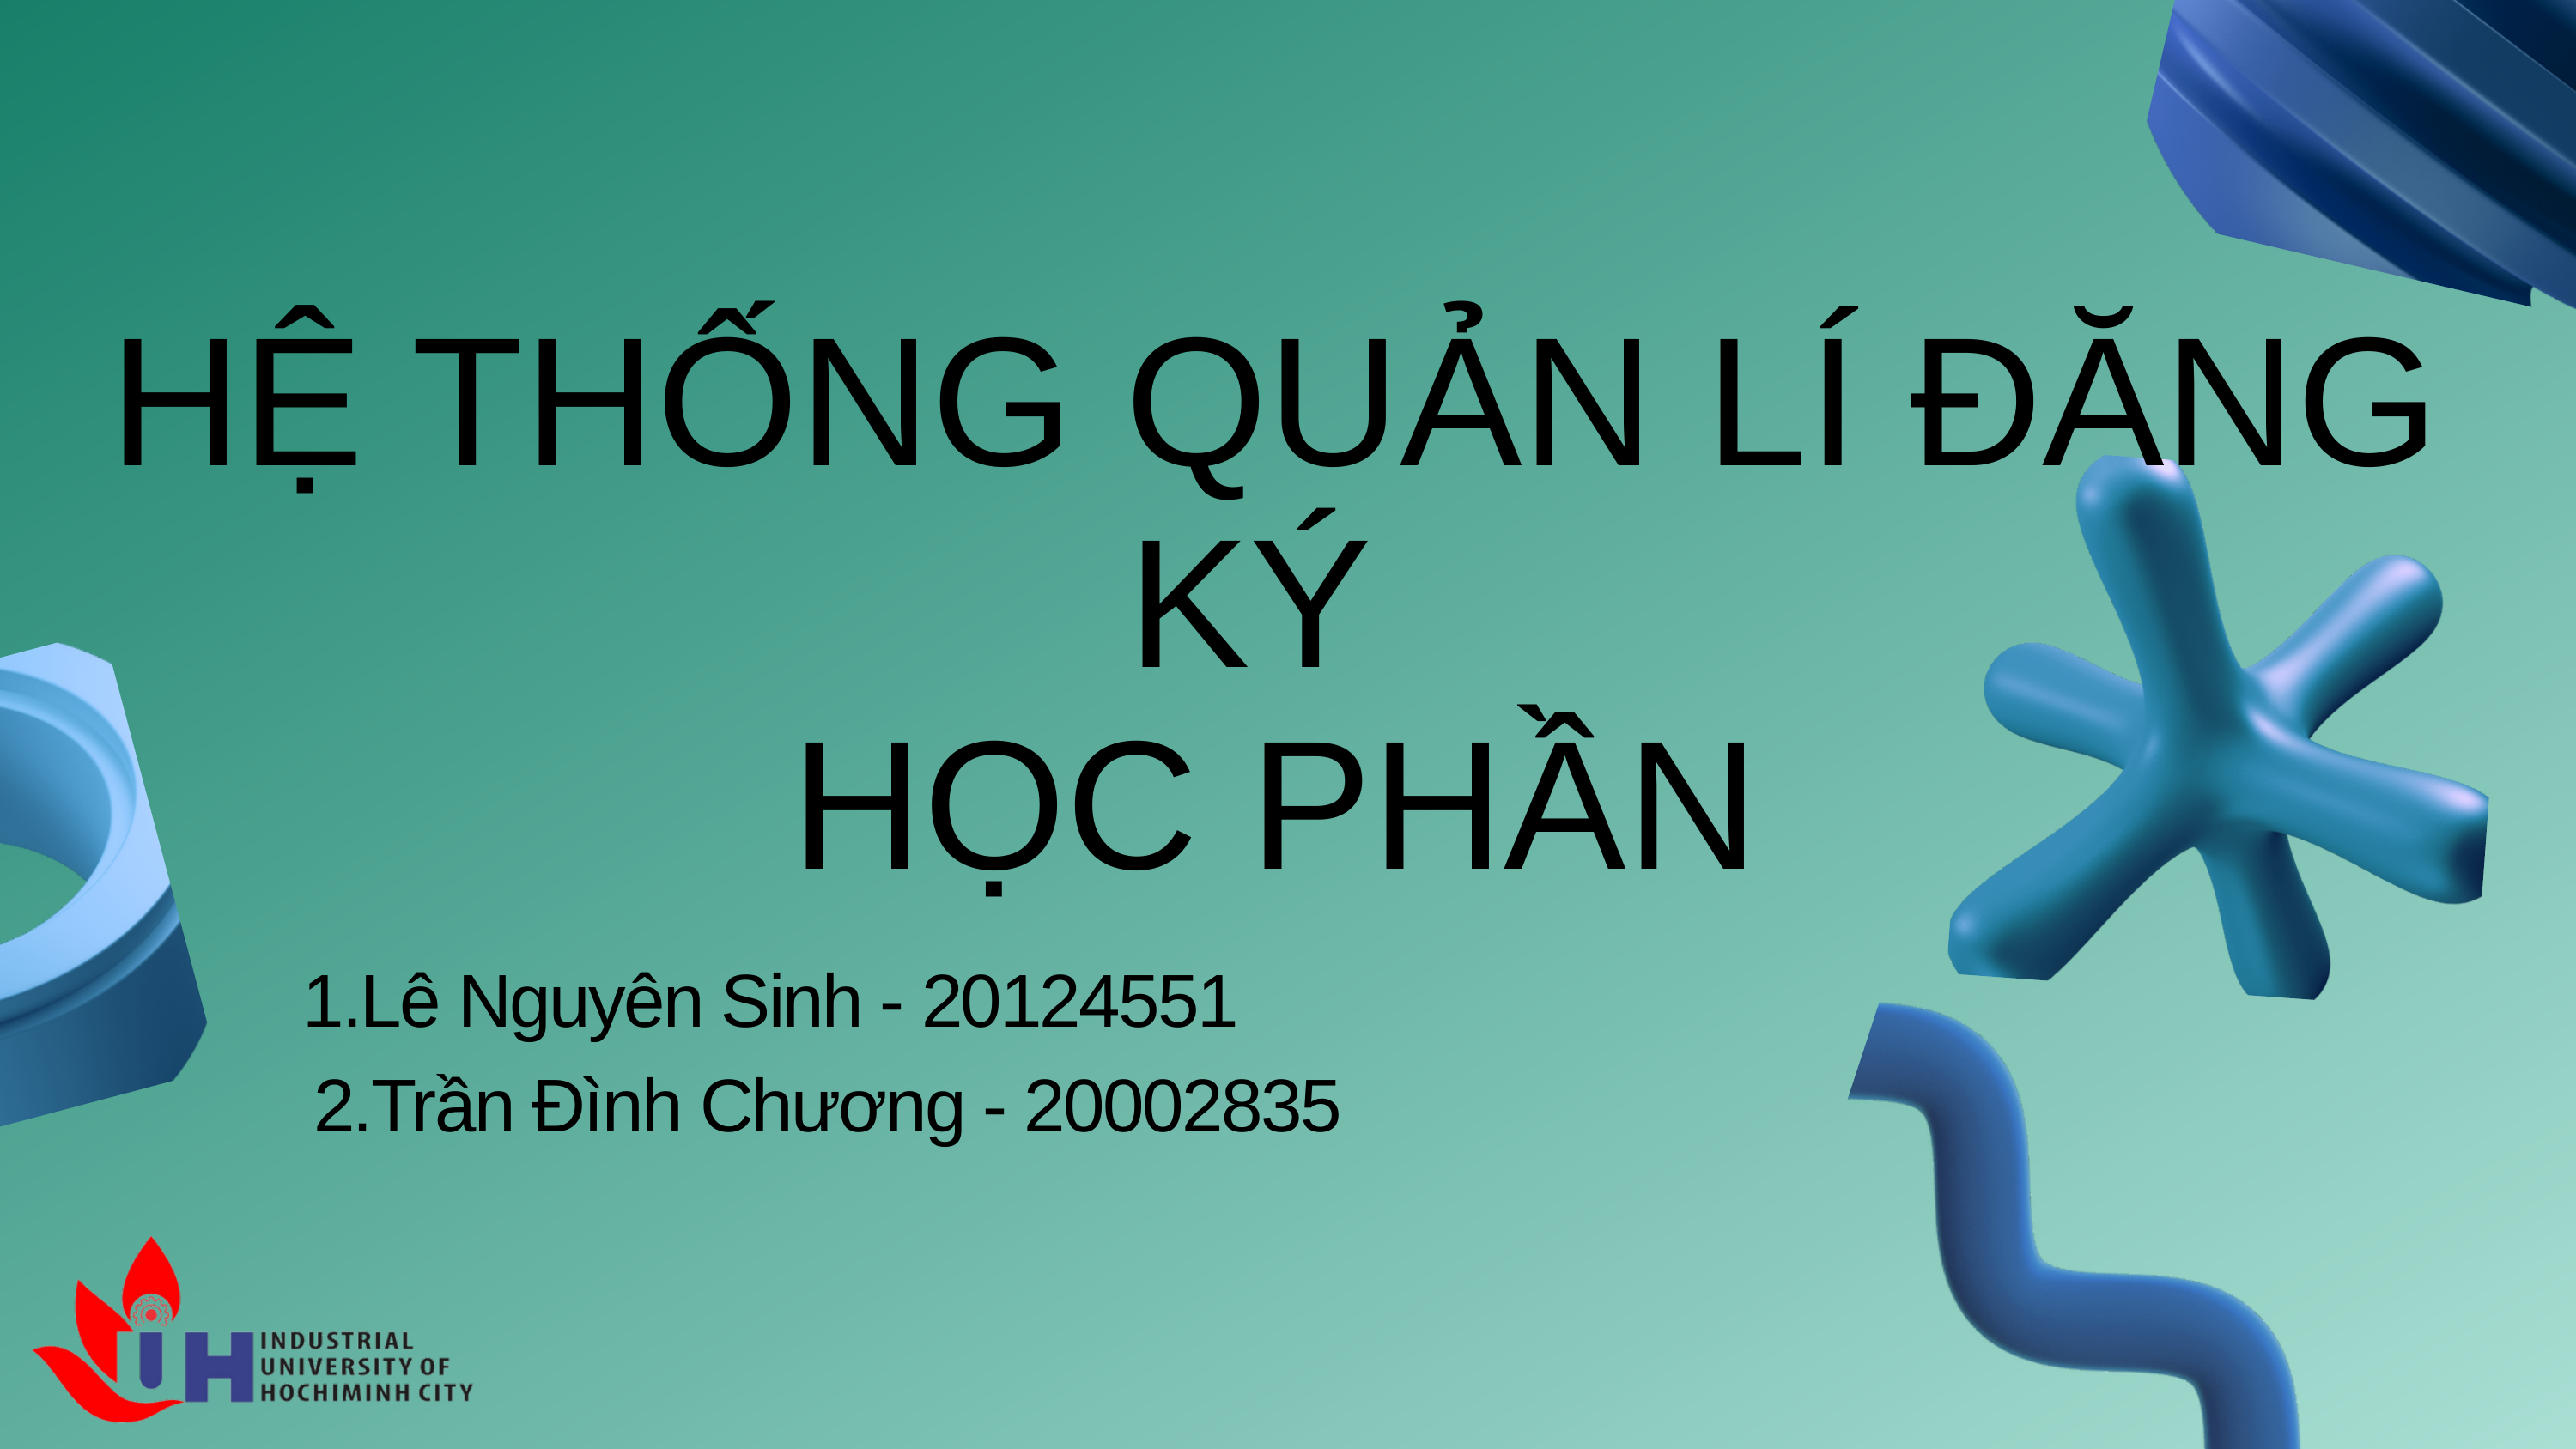

HỆ THỐNG QUẢN LÍ ĐĂNG KÝ
HỌC PHẦN

1.Lê Nguyên Sinh - 20124551
      2.Trần Đình Chương - 20002835